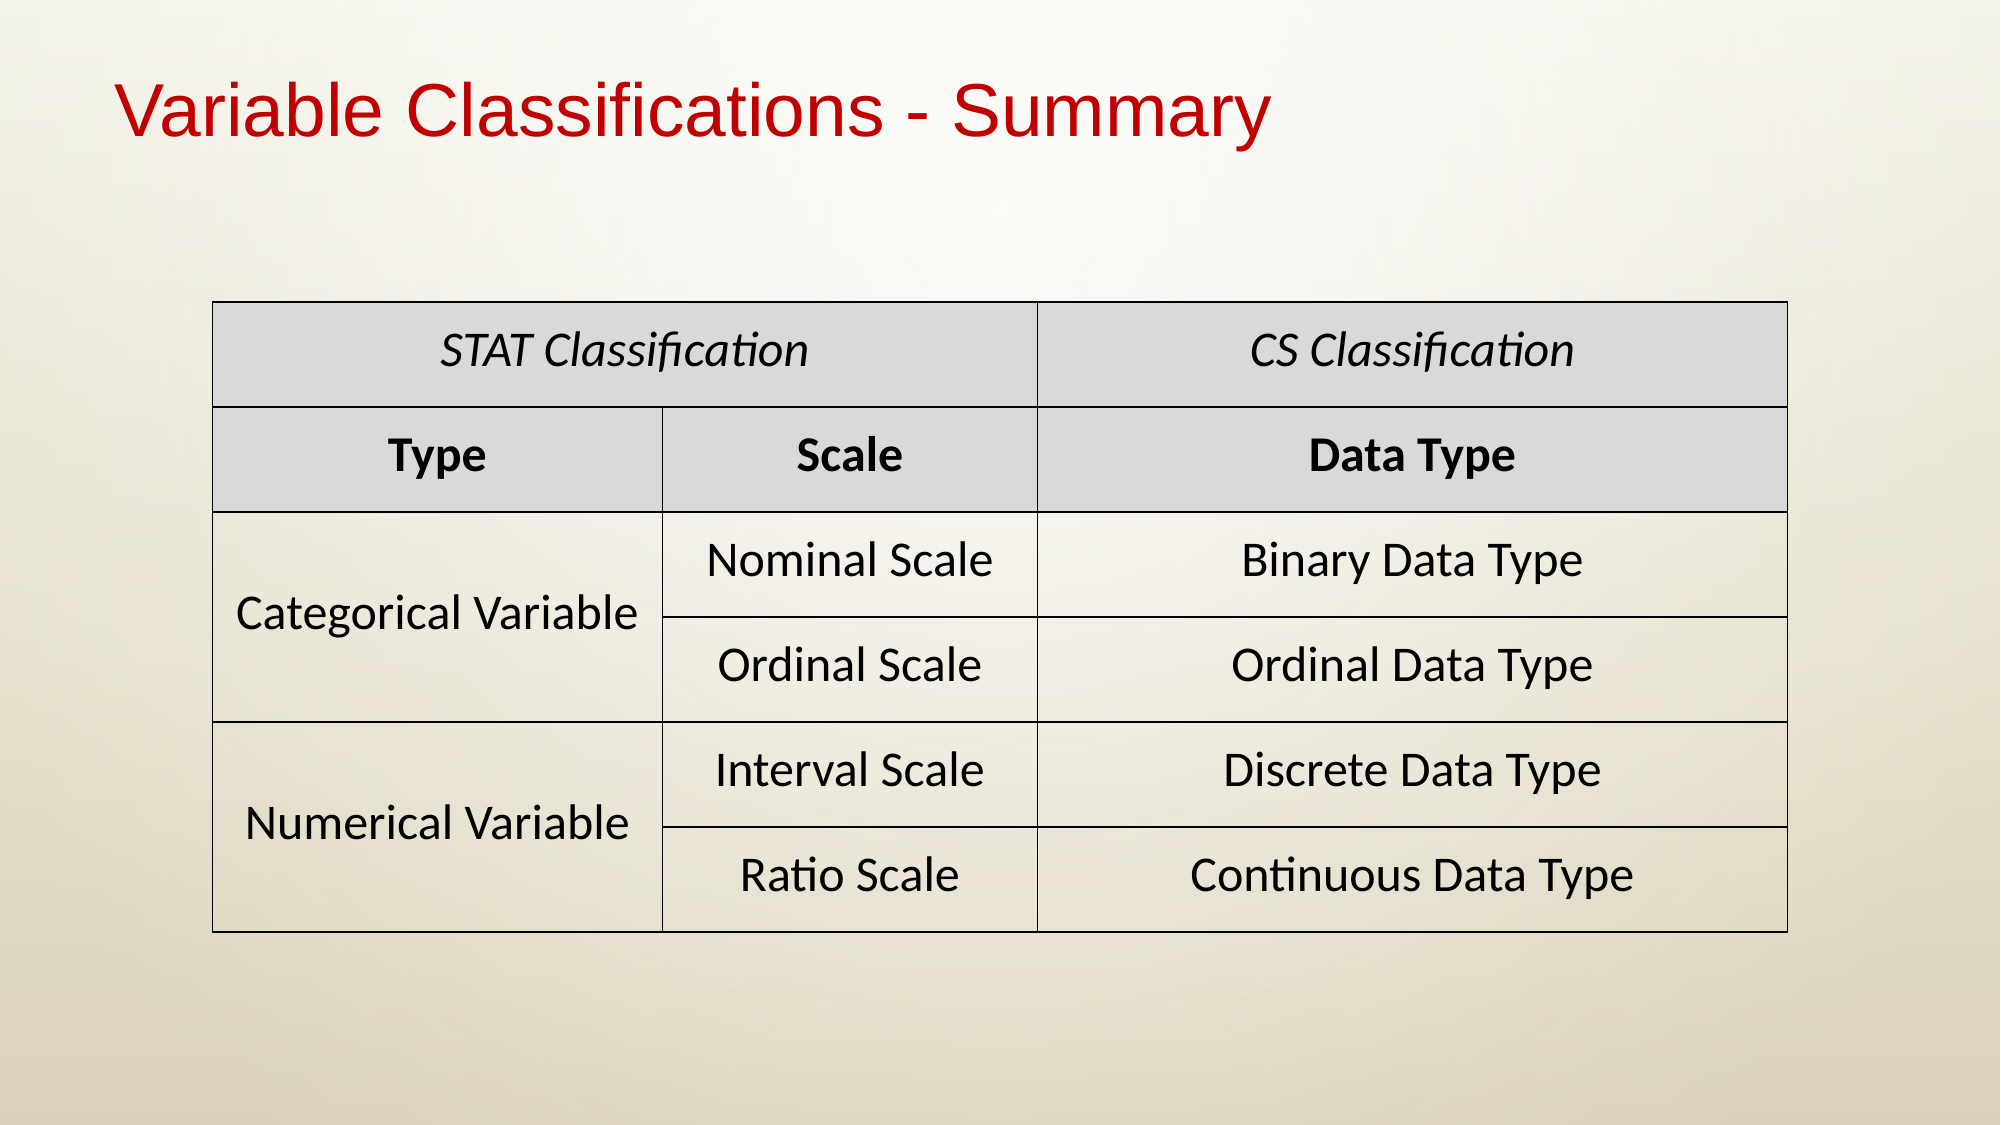

# Variable Classifications - Summary
| STAT Classification |  | CS Classification |
| --- | --- | --- |
| Type | Scale | Data Type |
| Categorical Variable | Nominal Scale | Binary Data Type |
|  | Ordinal Scale | Ordinal Data Type |
| Numerical Variable | Interval Scale | Discrete Data Type |
|  | Ratio Scale | Continuous Data Type |